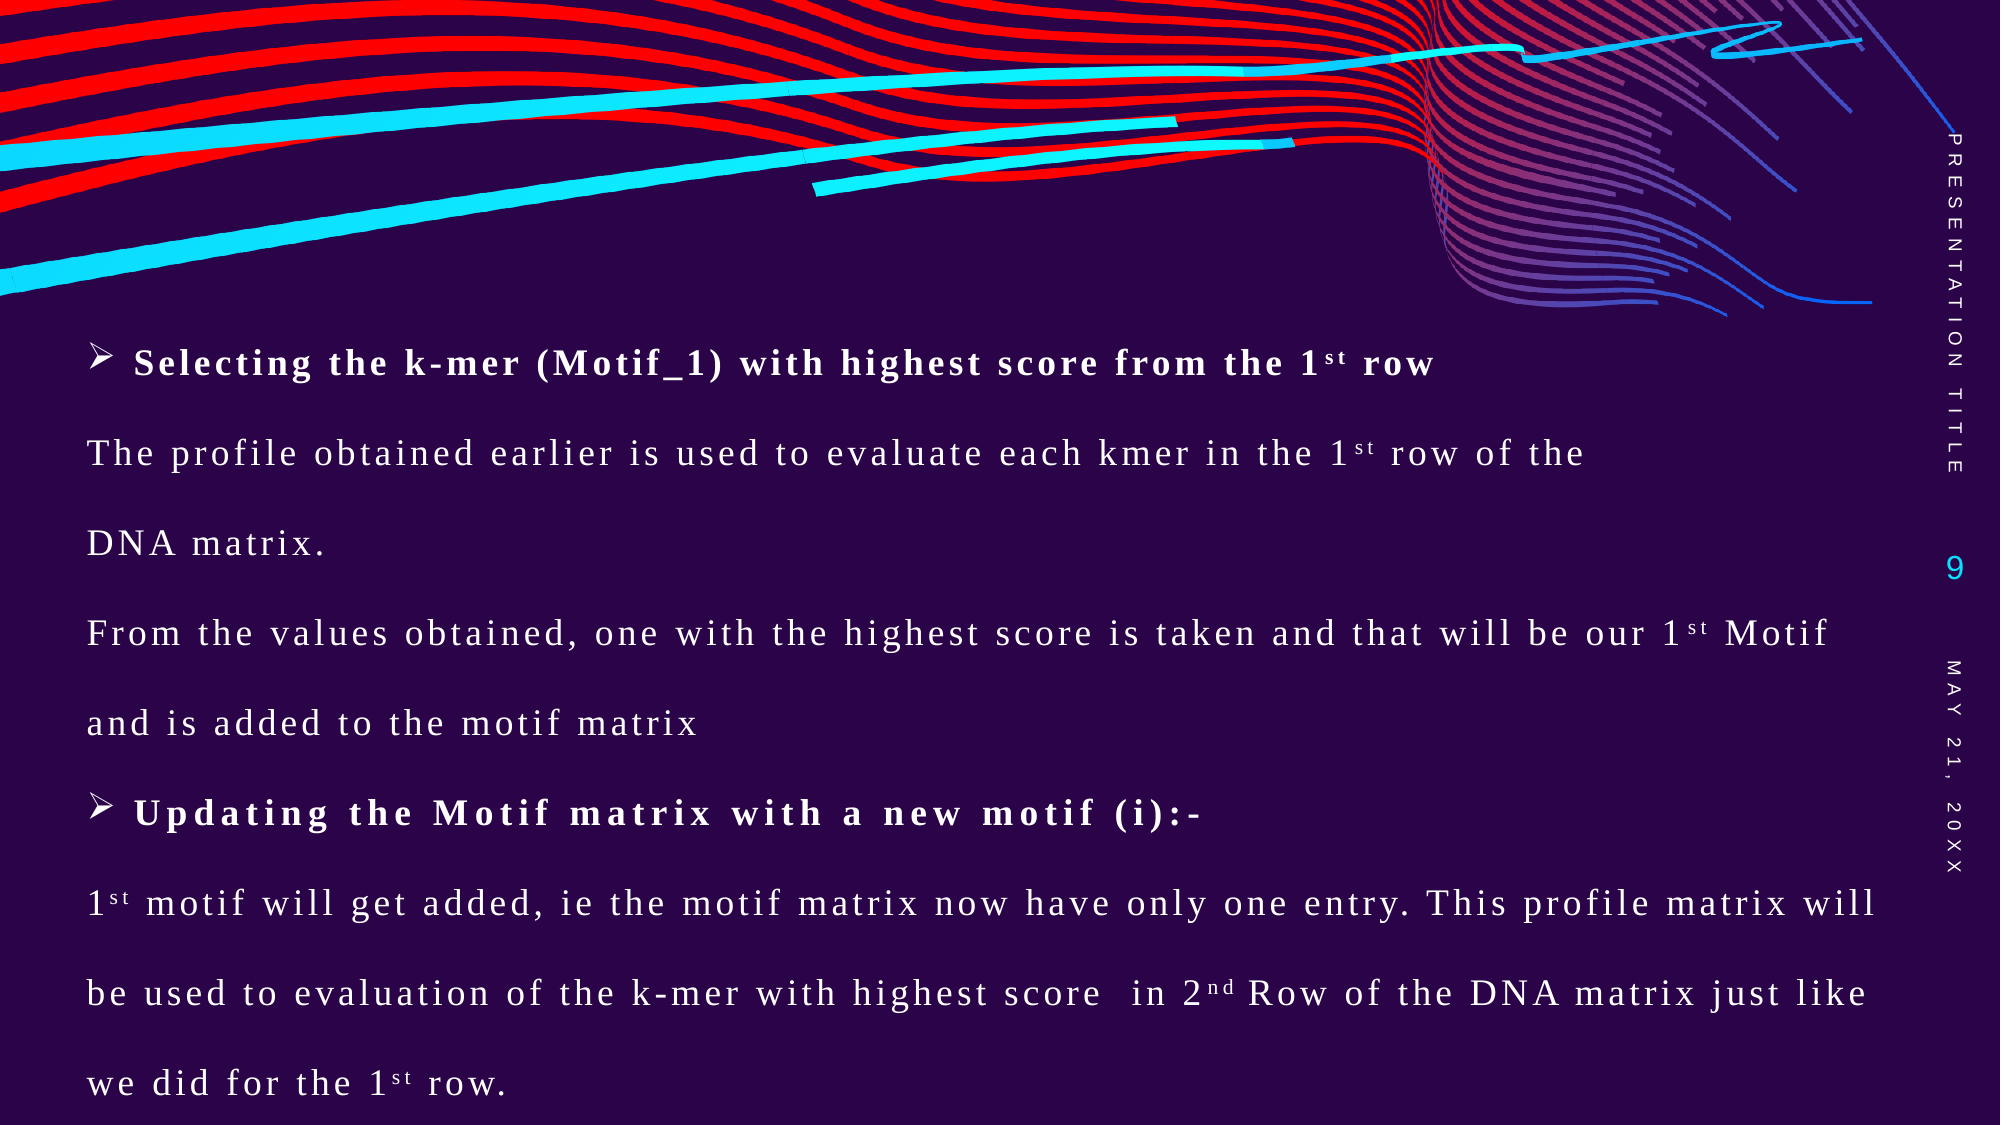

PRESENTATION TITLE
Selecting the k-mer (Motif_1) with highest score from the 1st row
The profile obtained earlier is used to evaluate each kmer in the 1st row of the
DNA matrix.
From the values obtained, one with the highest score is taken and that will be our 1st Motif and is added to the motif matrix
Updating the Motif matrix with a new motif (i):-
1st motif will get added, ie the motif matrix now have only one entry. This profile matrix will be used to evaluation of the k-mer with highest score  in 2nd Row of the DNA matrix just like we did for the 1st row.
Thus we will get a motif and that is added to the motif matrix

9
May 21, 20XX